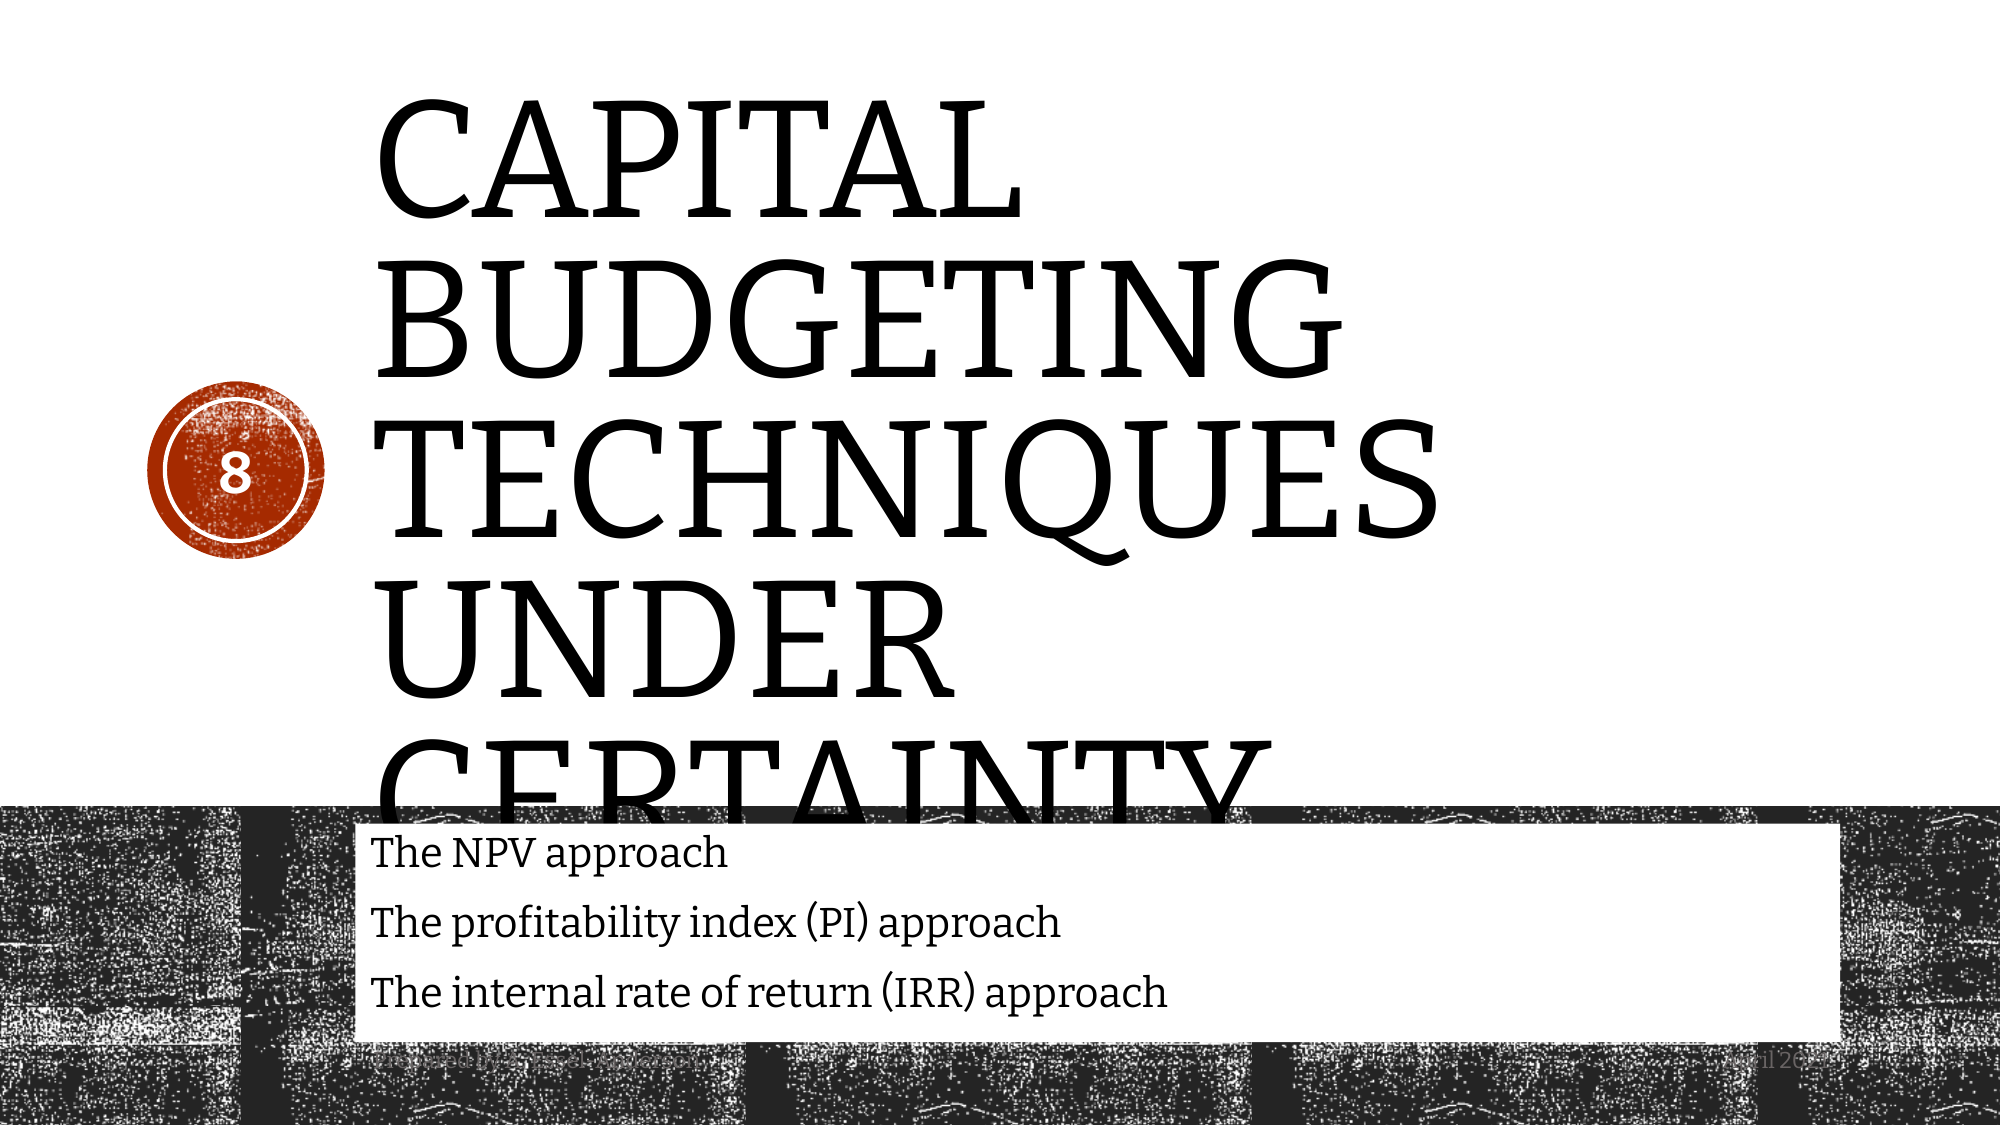

# capital budgeting Techniques under certainty
8
The NPV approach
The profitability index (PI) approach
The internal rate of return (IRR) approach
Prepared by A. Essel-Anderson
April 2021